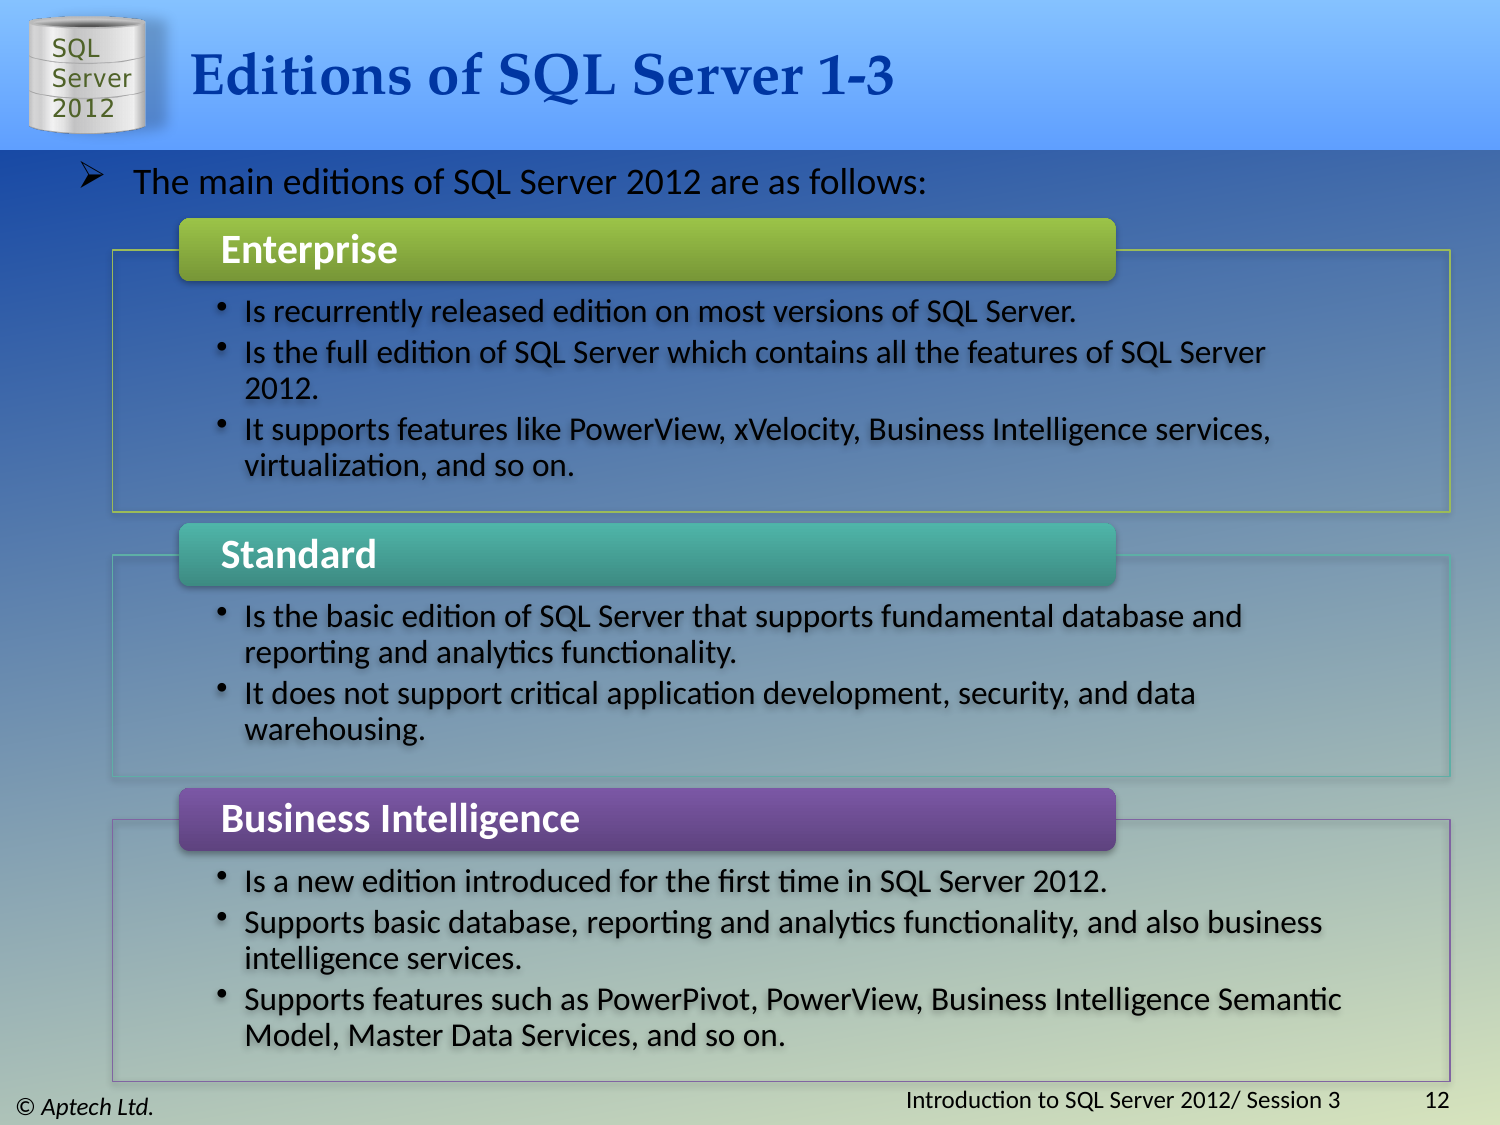

# Editions of SQL Server 1-3
The main editions of SQL Server 2012 are as follows:
Is recurrently released edition on most versions of SQL Server.
Is the full edition of SQL Server which contains all the features of SQL Server 2012.
It supports features like PowerView, xVelocity, Business Intelligence services, virtualization, and so on.
Enterprise
Is the basic edition of SQL Server that supports fundamental database and reporting and analytics functionality.
It does not support critical application development, security, and data warehousing.
Standard
Is a new edition introduced for the first time in SQL Server 2012.
Supports basic database, reporting and analytics functionality, and also business intelligence services.
Supports features such as PowerPivot, PowerView, Business Intelligence Semantic Model, Master Data Services, and so on.
Business Intelligence
Introduction to SQL Server 2012/ Session 3
12